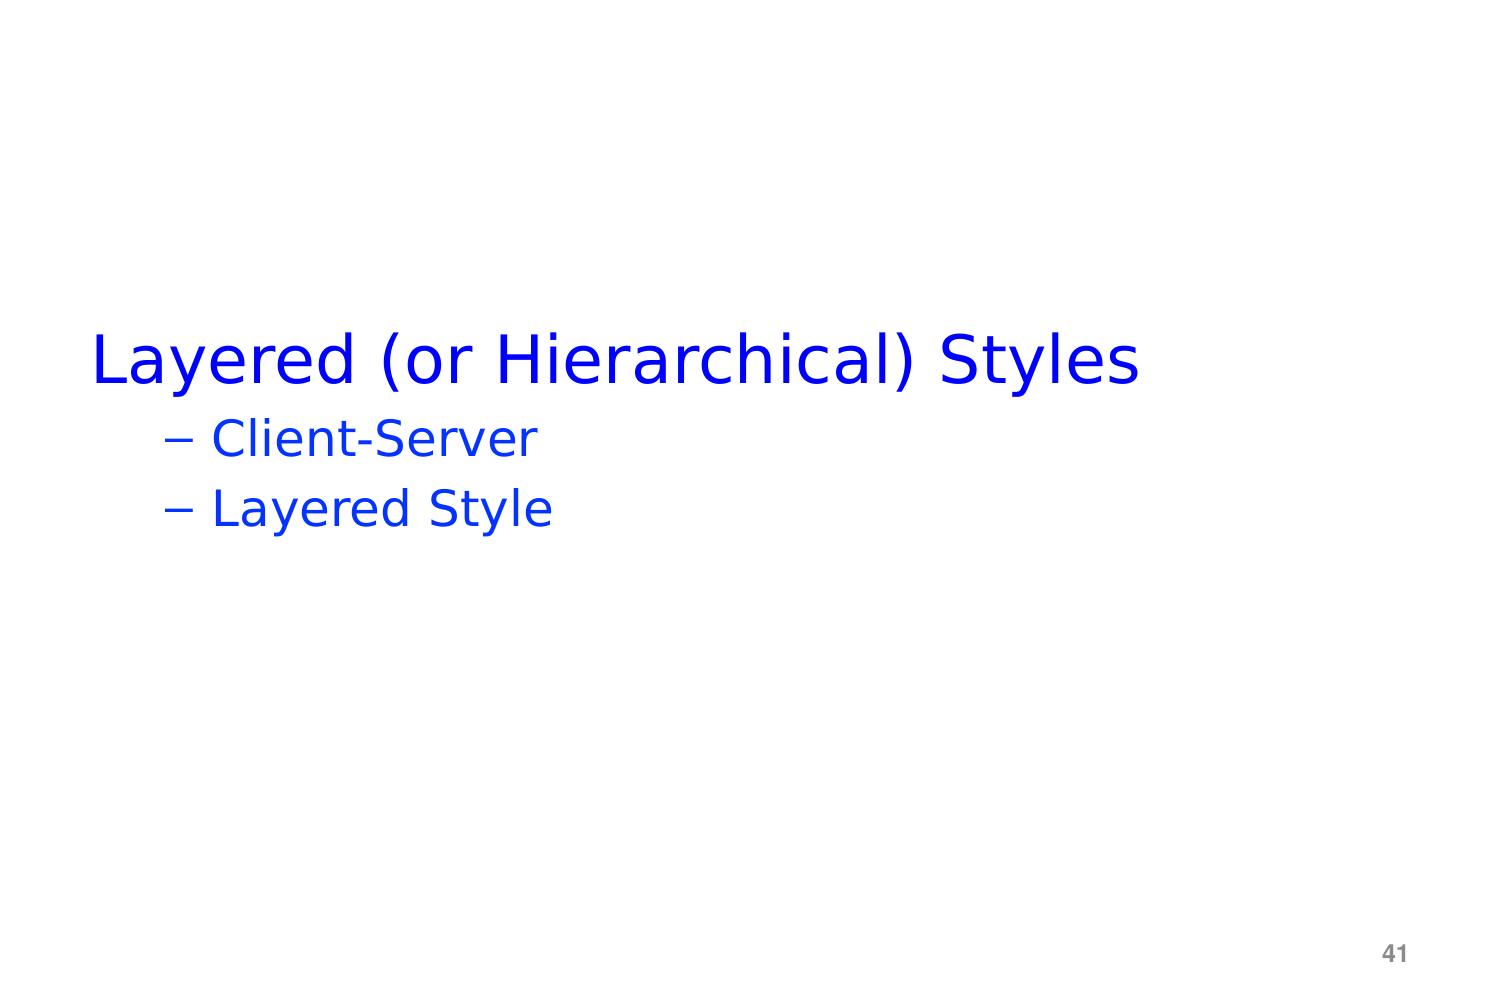

#

Layered (or Hierarchical) Styles
Client-Server
Layered Style

41